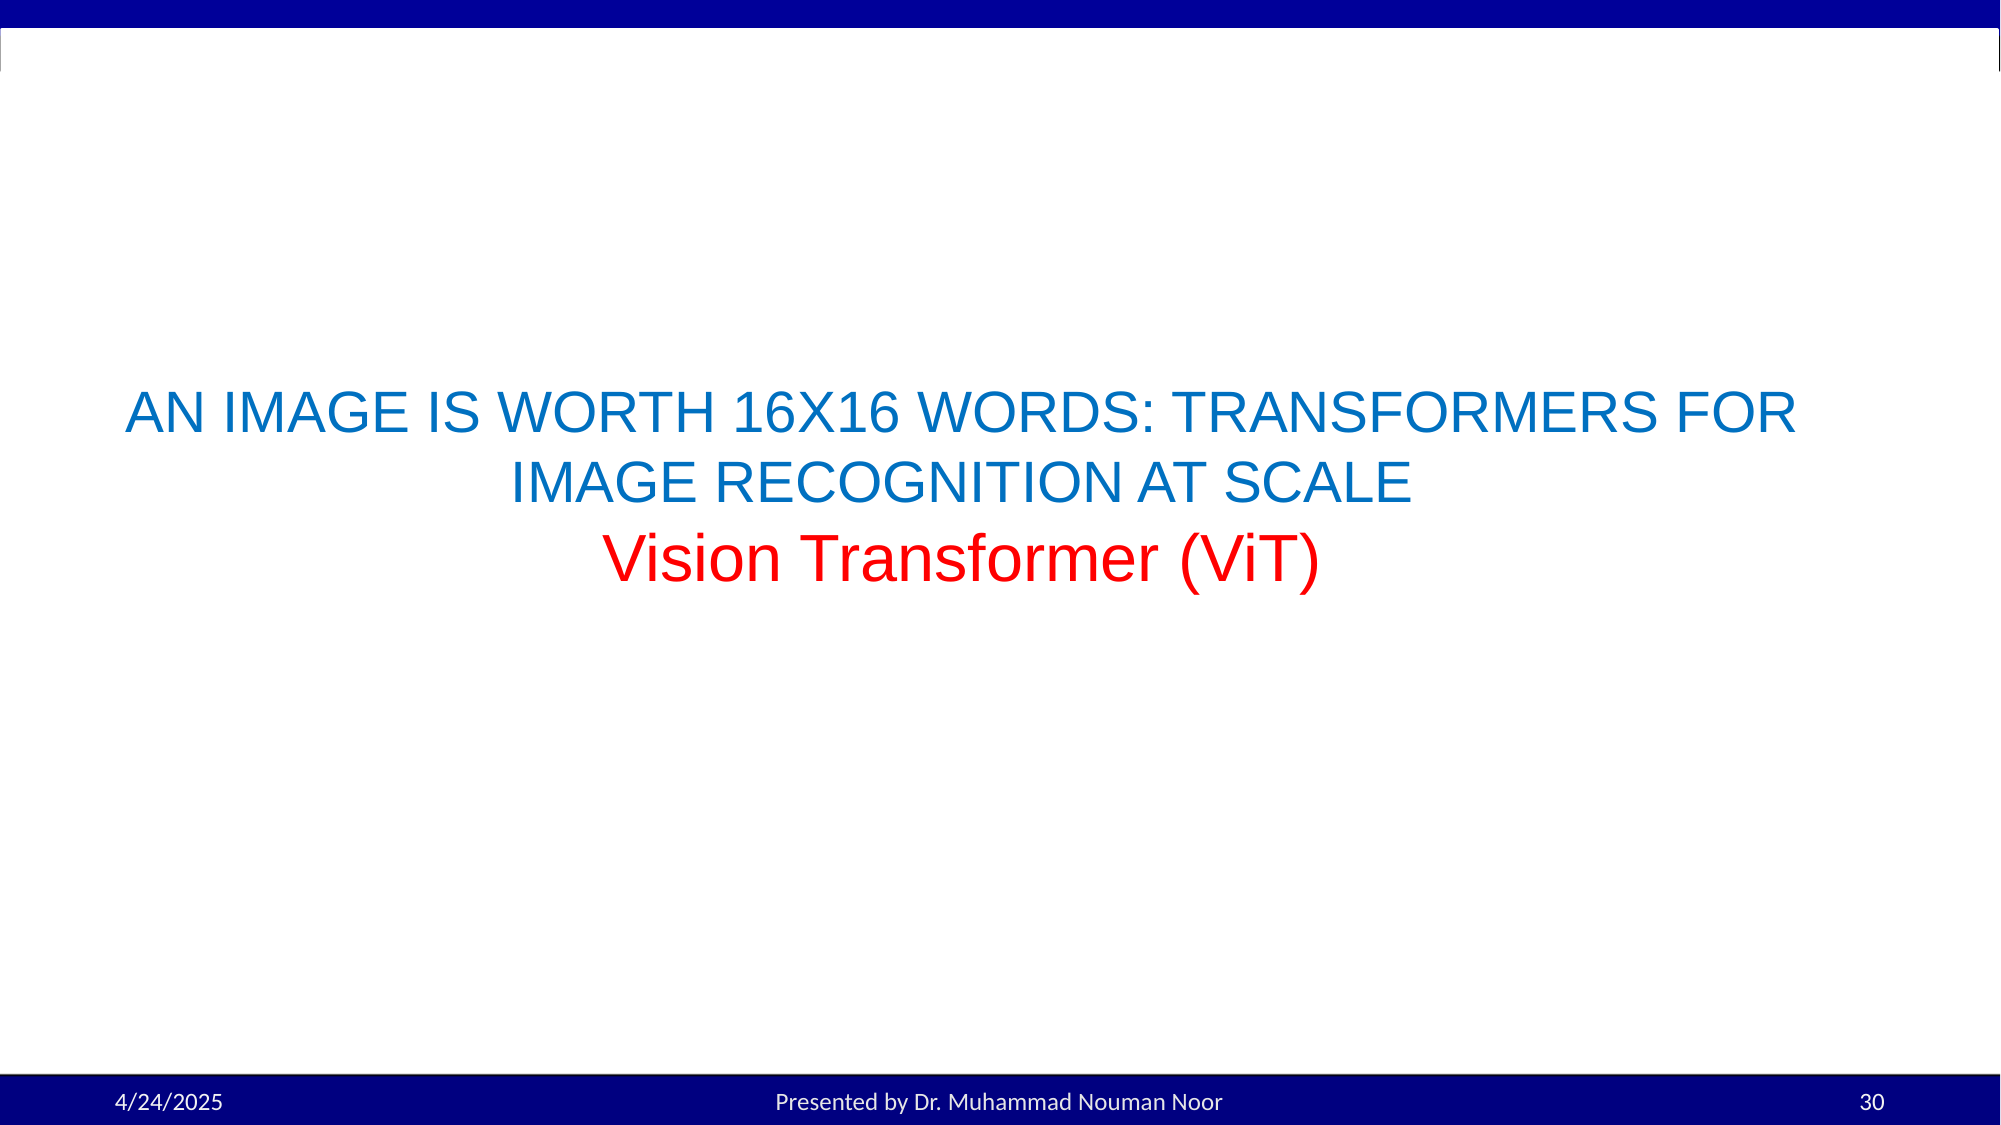

# AN IMAGE IS WORTH 16X16 WORDS: TRANSFORMERS FOR IMAGE RECOGNITION AT SCALE Vision Transformer (ViT)
4/24/2025
Presented by Dr. Muhammad Nouman Noor
30